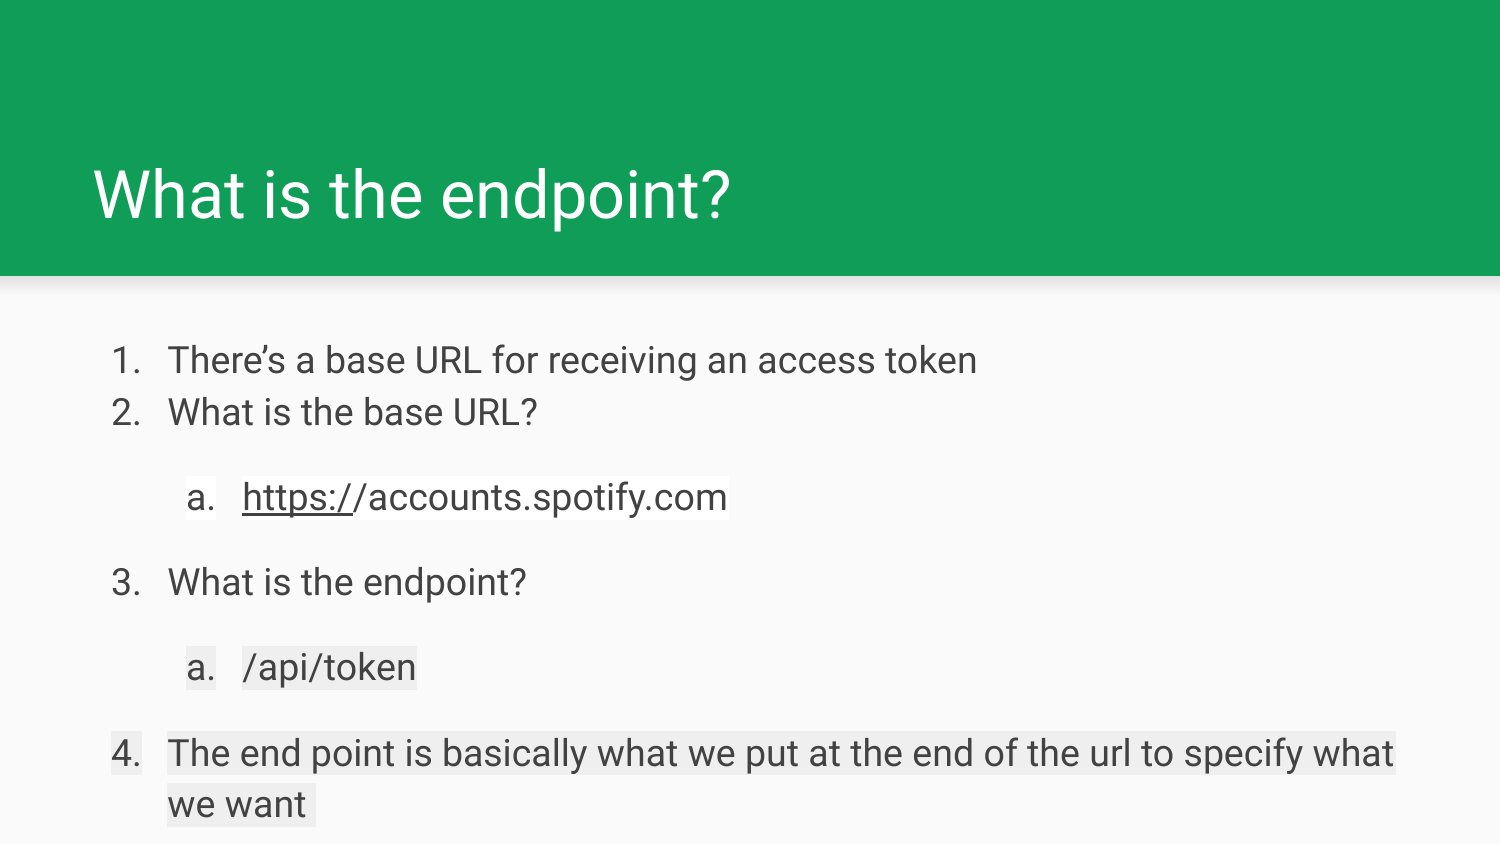

# What is the endpoint?
There’s a base URL for receiving an access token
What is the base URL?
https://accounts.spotify.com
What is the endpoint?
/api/token
The end point is basically what we put at the end of the url to specify what we want